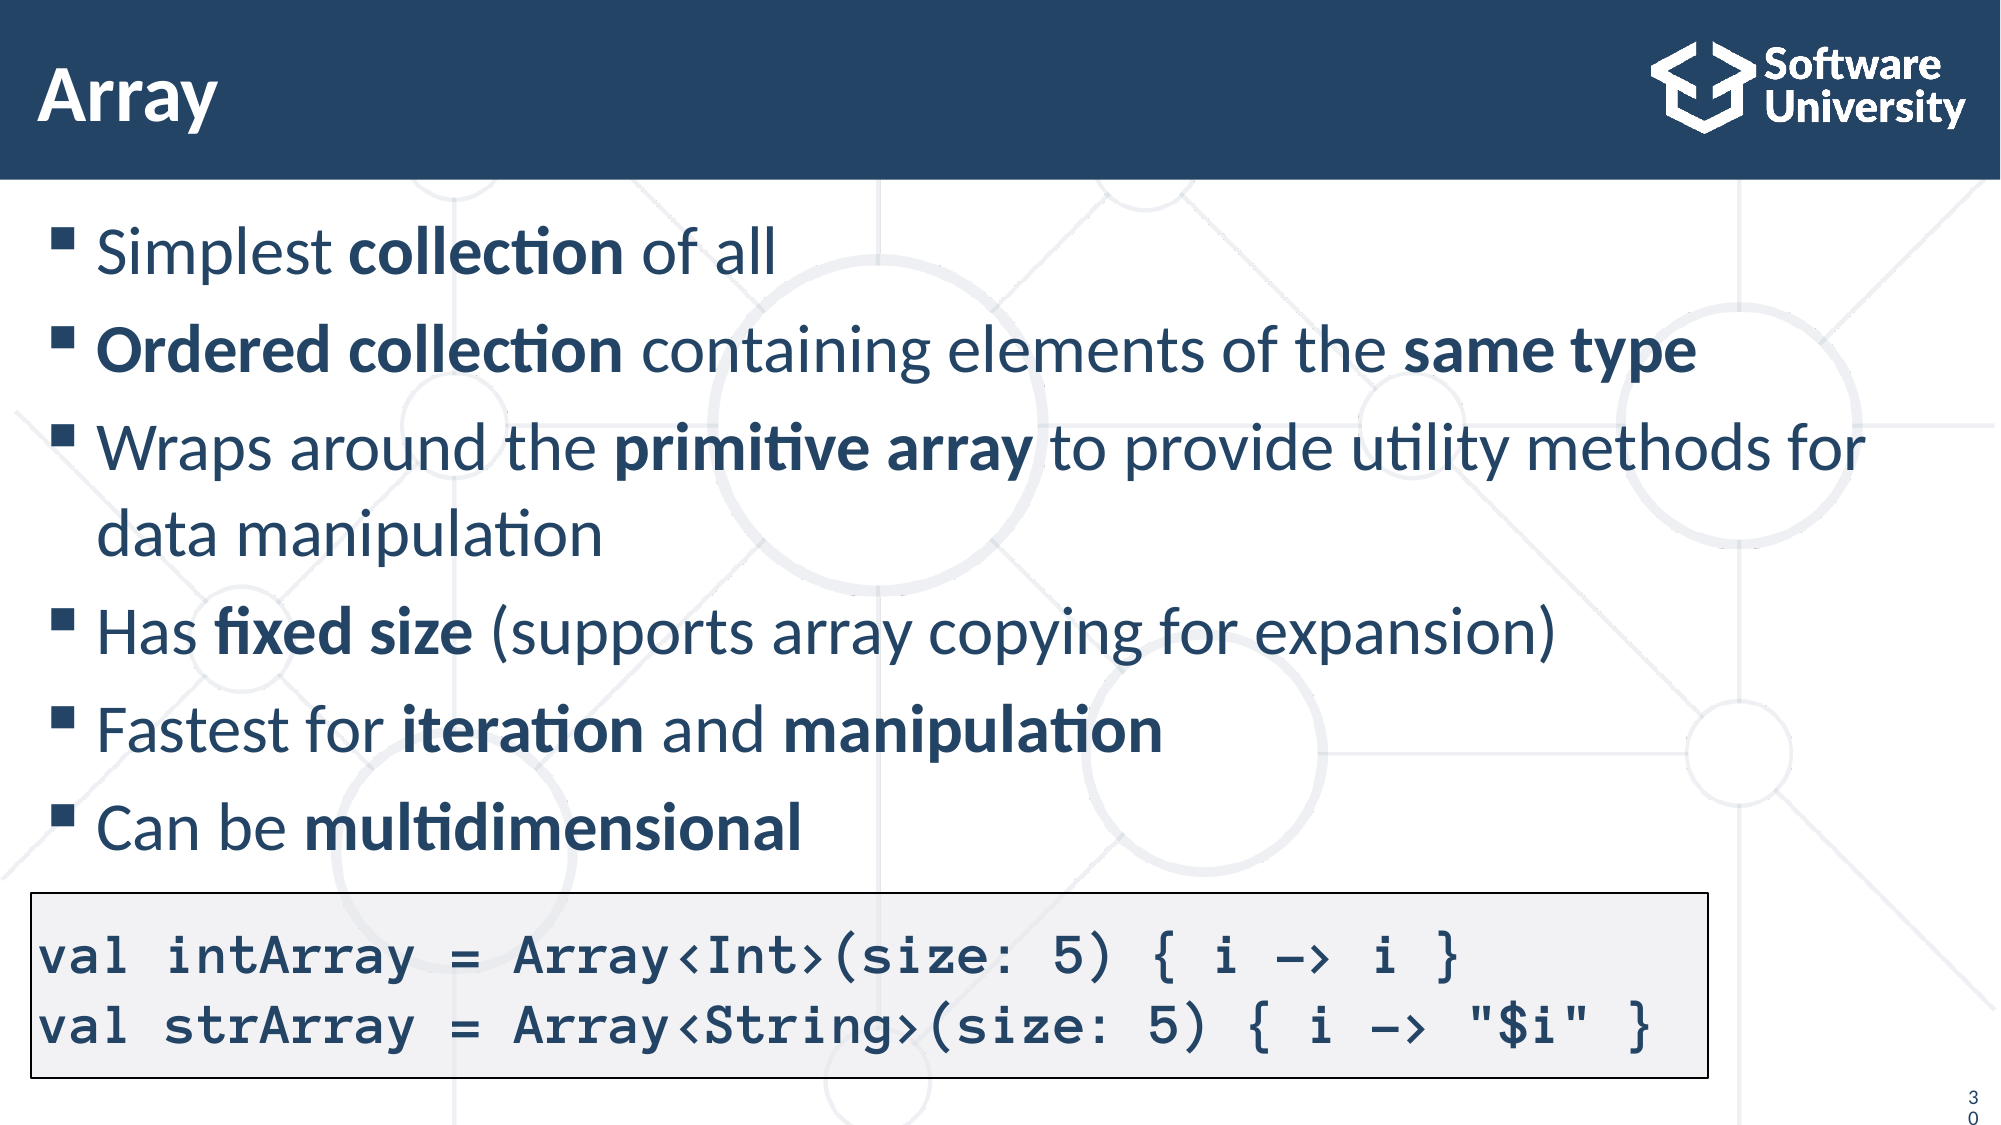

# Array
Simplest collection of all
Ordered collection containing elements of the same type
Wraps around the primitive array to provide utility methods for data manipulation
Has fixed size (supports array copying for expansion)
Fastest for iteration and manipulation
Can be multidimensional
val intArray = Array<Int>(size: 5) { i -> i }
val strArray = Array<String>(size: 5) { i -> "$i" }

30